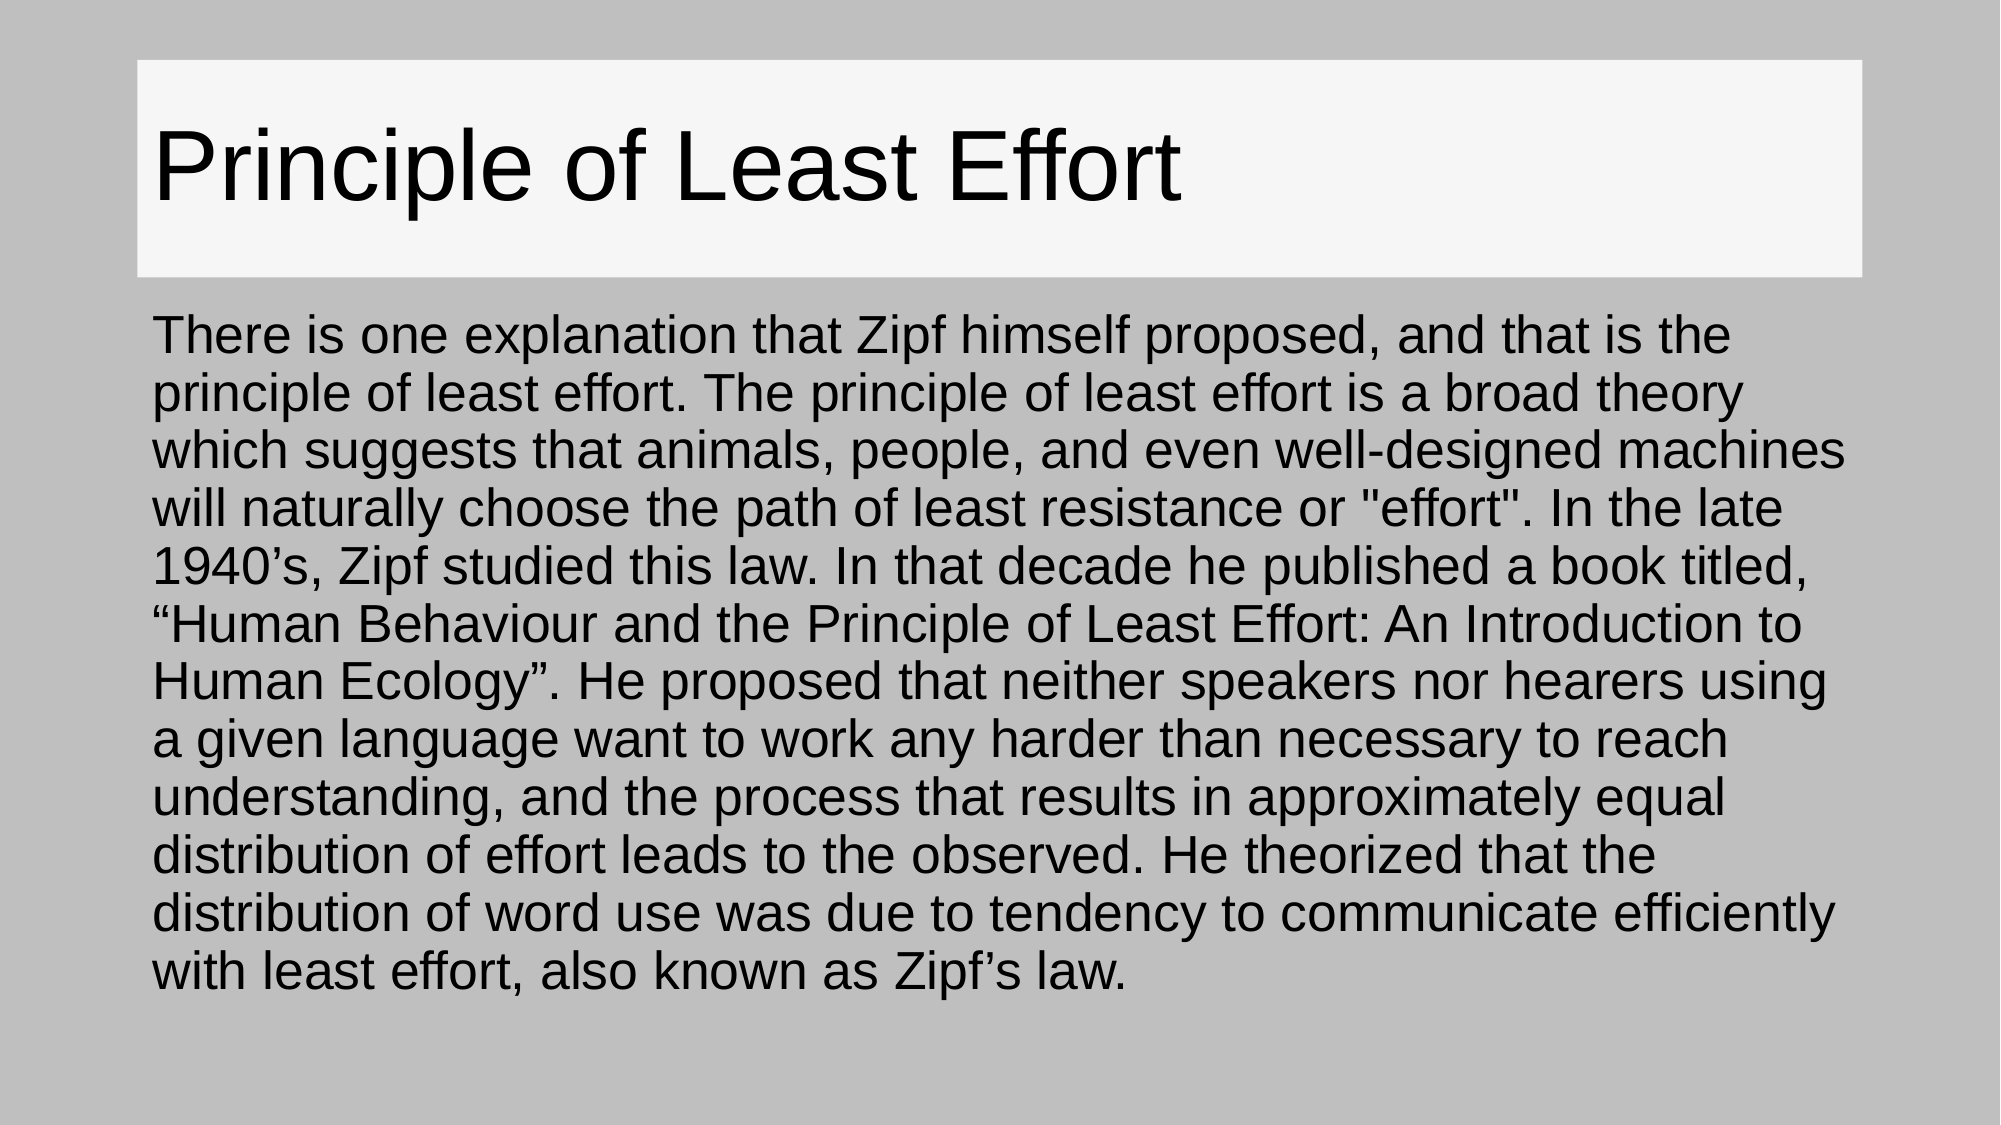

# Principle of Least Effort
There is one explanation that Zipf himself proposed, and that is the principle of least effort. The principle of least effort is a broad theory which suggests that animals, people, and even well-designed machines will naturally choose the path of least resistance or "effort". In the late 1940’s, Zipf studied this law. In that decade he published a book titled, “Human Behaviour and the Principle of Least Effort: An Introduction to Human Ecology”. He proposed that neither speakers nor hearers using a given language want to work any harder than necessary to reach understanding, and the process that results in approximately equal distribution of effort leads to the observed. He theorized that the distribution of word use was due to tendency to communicate efficiently with least effort, also known as Zipf’s law.